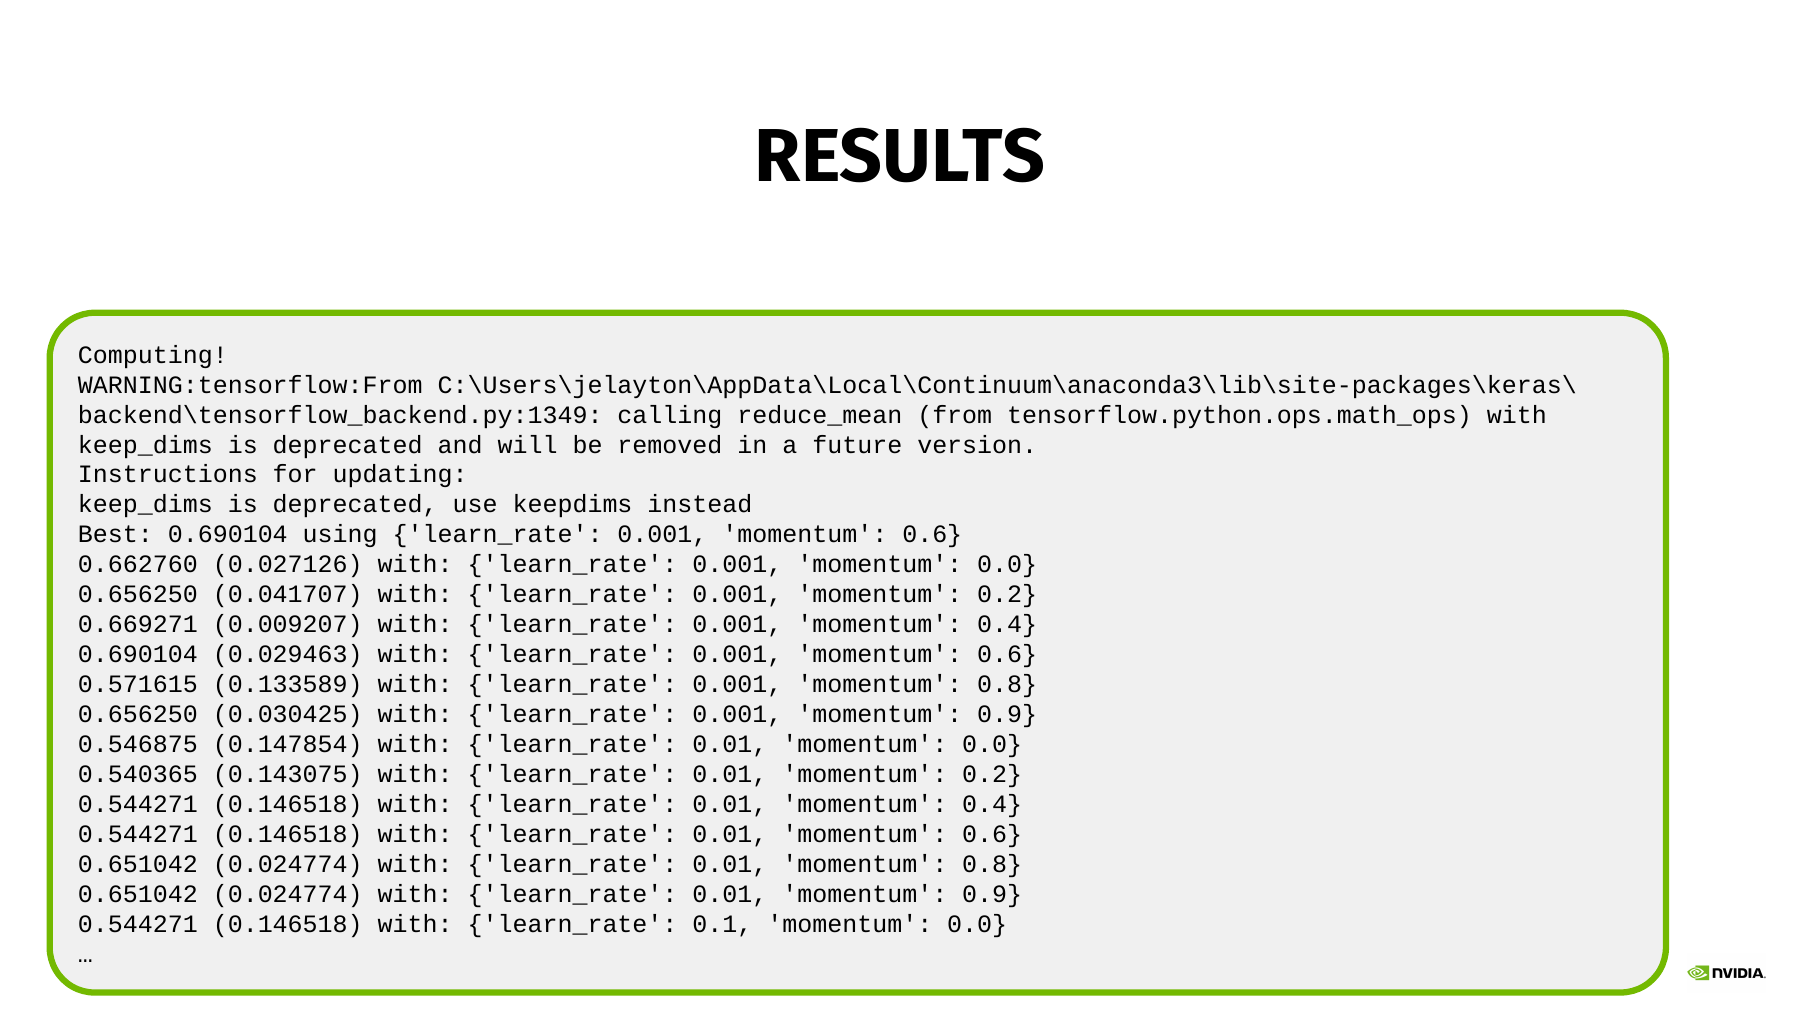

# Results
Computing!
WARNING:tensorflow:From C:\Users\jelayton\AppData\Local\Continuum\anaconda3\lib\site-packages\keras\backend\tensorflow_backend.py:1349: calling reduce_mean (from tensorflow.python.ops.math_ops) with keep_dims is deprecated and will be removed in a future version.
Instructions for updating:
keep_dims is deprecated, use keepdims instead
Best: 0.690104 using {'learn_rate': 0.001, 'momentum': 0.6}
0.662760 (0.027126) with: {'learn_rate': 0.001, 'momentum': 0.0}
0.656250 (0.041707) with: {'learn_rate': 0.001, 'momentum': 0.2}
0.669271 (0.009207) with: {'learn_rate': 0.001, 'momentum': 0.4}
0.690104 (0.029463) with: {'learn_rate': 0.001, 'momentum': 0.6}
0.571615 (0.133589) with: {'learn_rate': 0.001, 'momentum': 0.8}
0.656250 (0.030425) with: {'learn_rate': 0.001, 'momentum': 0.9}
0.546875 (0.147854) with: {'learn_rate': 0.01, 'momentum': 0.0}
0.540365 (0.143075) with: {'learn_rate': 0.01, 'momentum': 0.2}
0.544271 (0.146518) with: {'learn_rate': 0.01, 'momentum': 0.4}
0.544271 (0.146518) with: {'learn_rate': 0.01, 'momentum': 0.6}
0.651042 (0.024774) with: {'learn_rate': 0.01, 'momentum': 0.8}
0.651042 (0.024774) with: {'learn_rate': 0.01, 'momentum': 0.9}
0.544271 (0.146518) with: {'learn_rate': 0.1, 'momentum': 0.0}
…